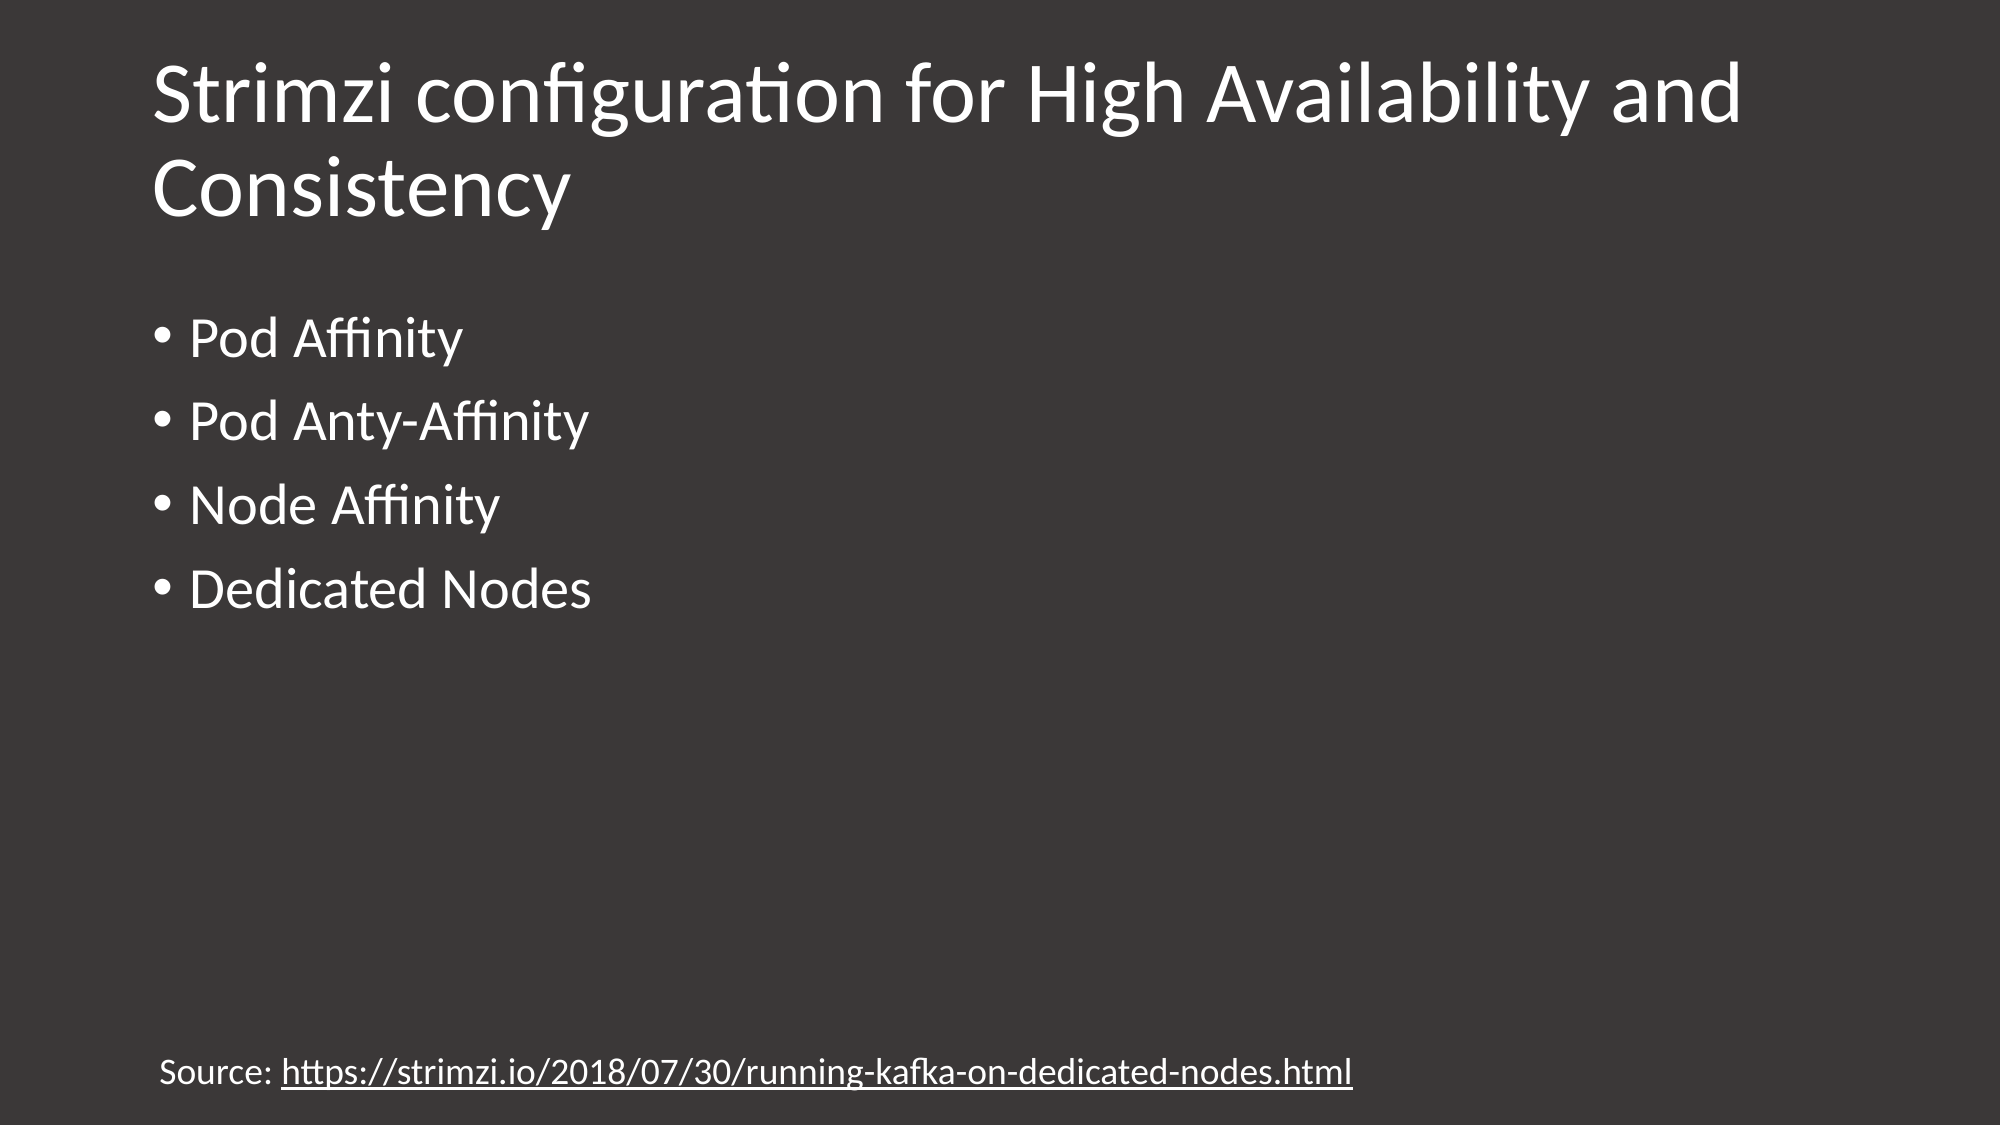

# Strimzi configuration for High Availability and Consistency
Pod Affinity
Pod Anty-Affinity
Node Affinity
Dedicated Nodes

Source: https://strimzi.io/2018/07/30/running-kafka-on-dedicated-nodes.html